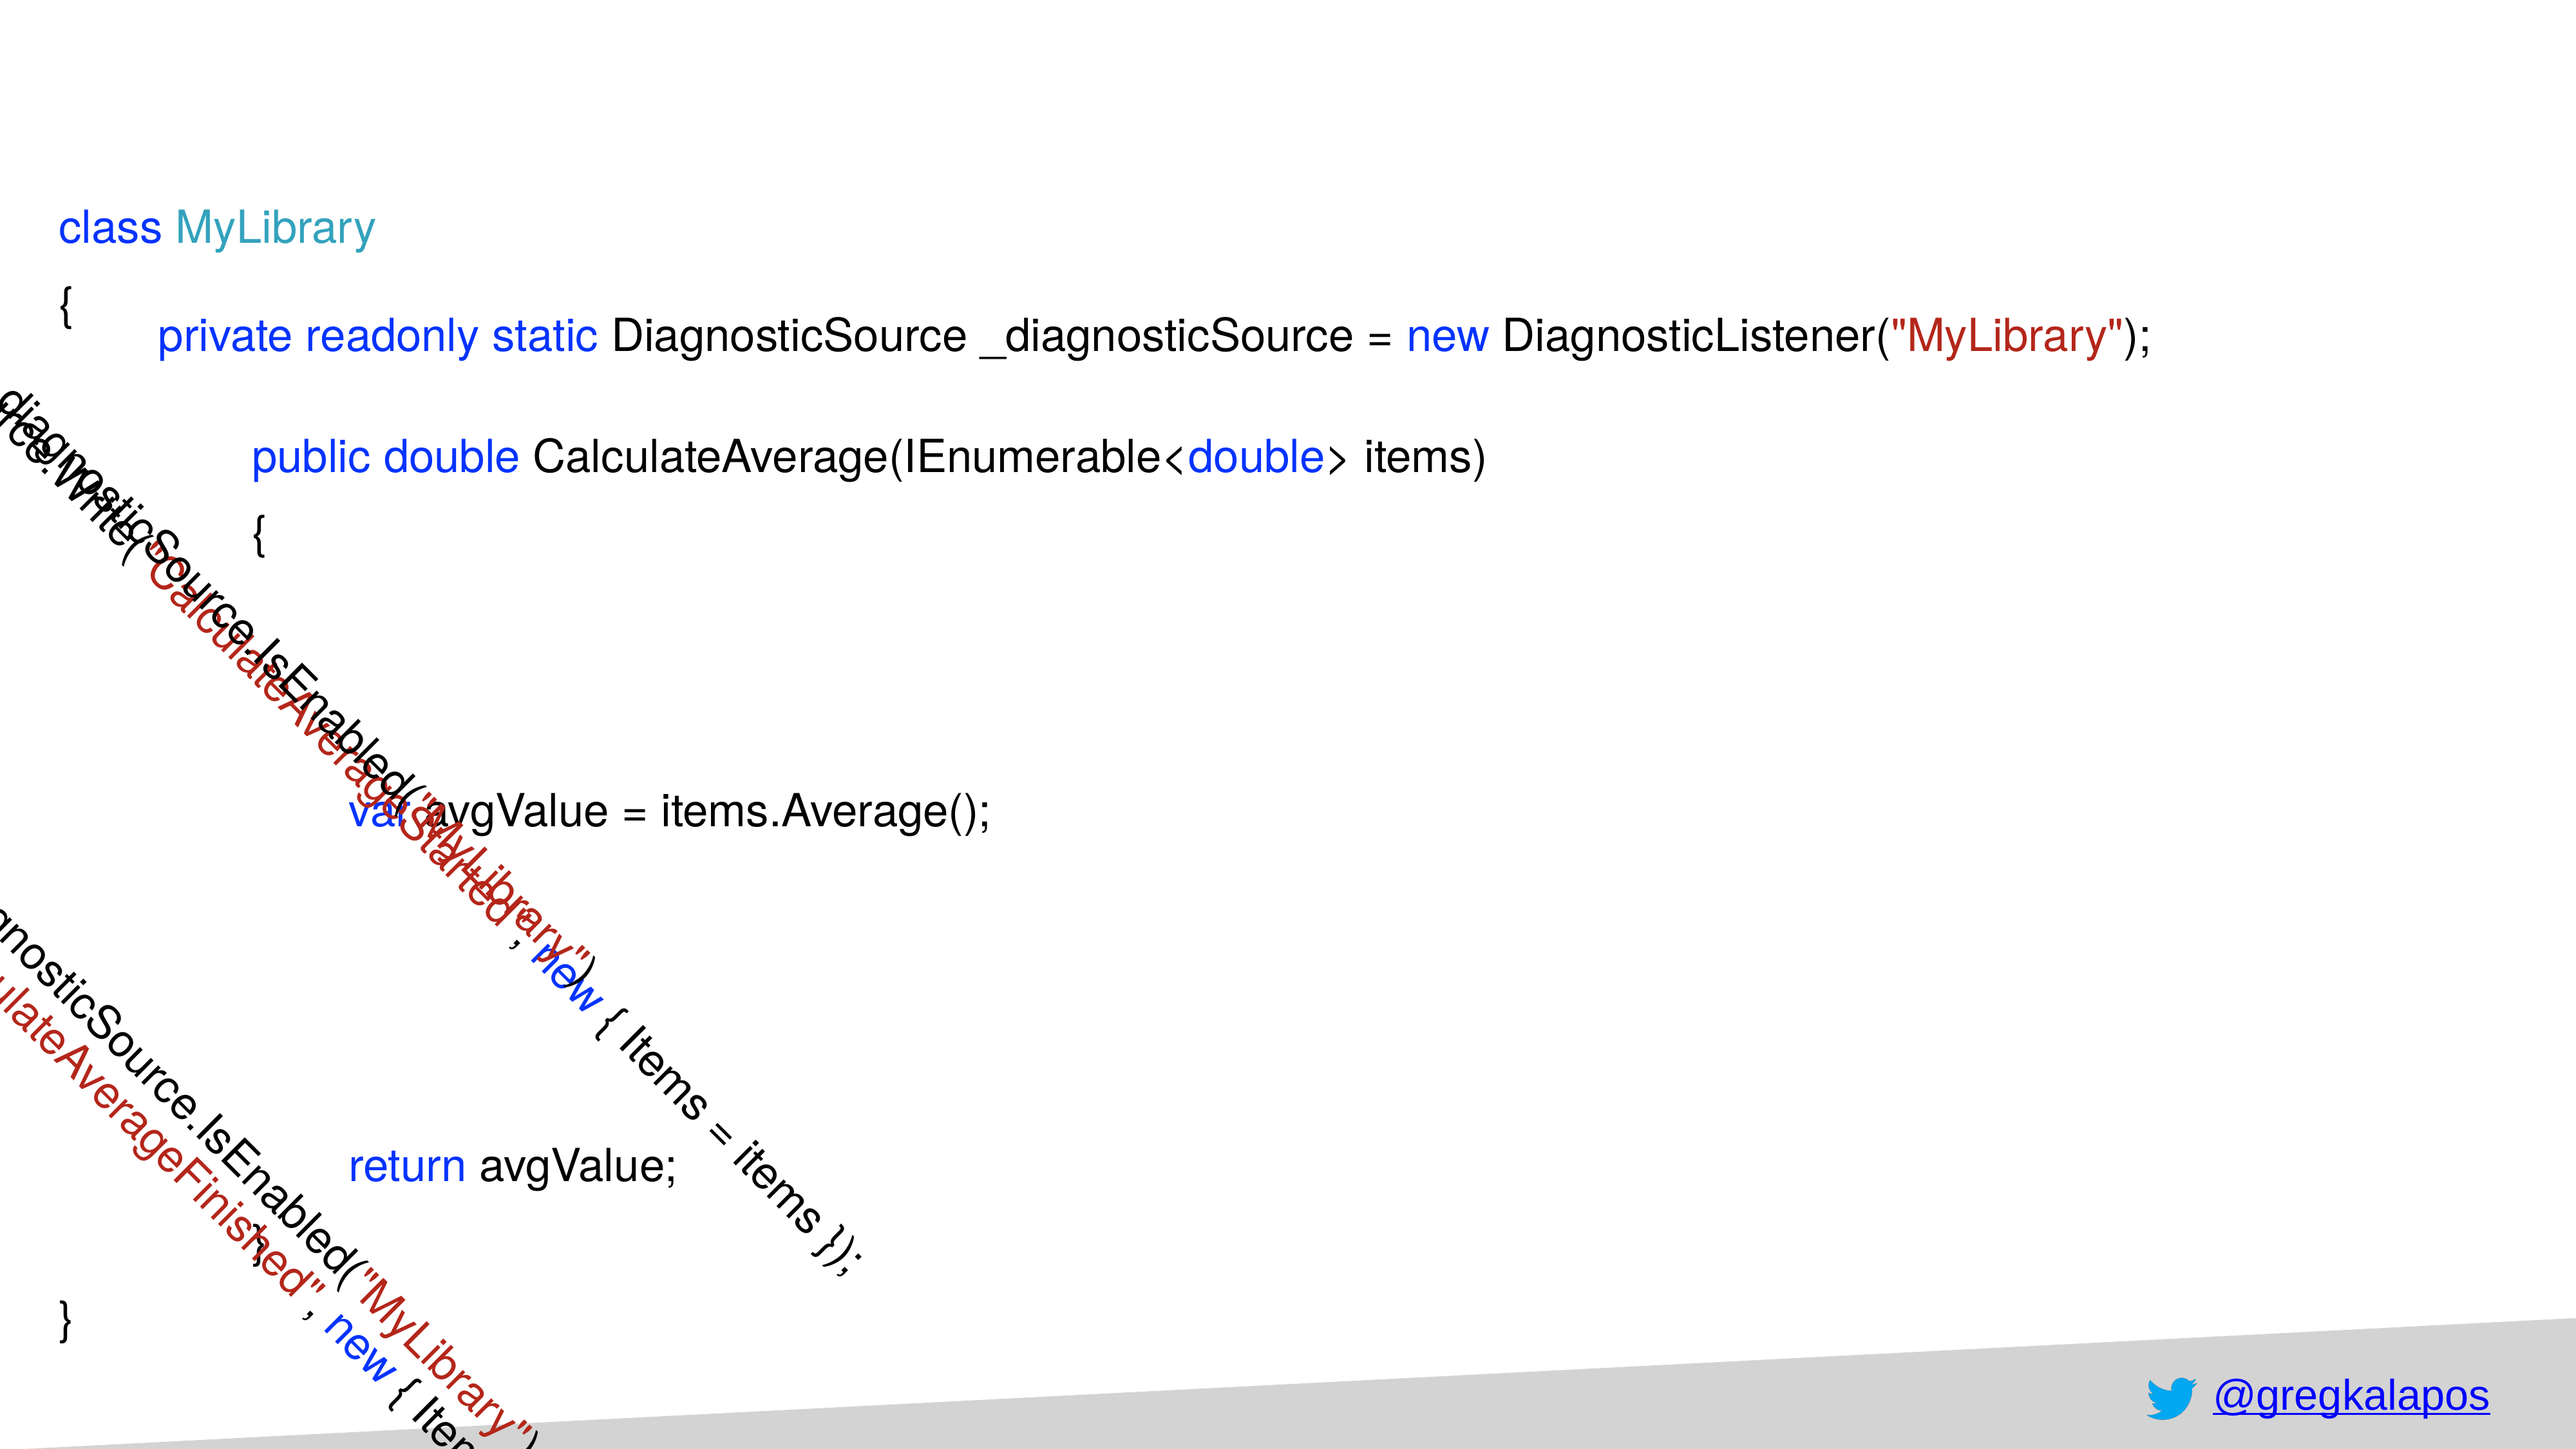

class MyLibrary
{

		public double CalculateAverage(IEnumerable<double> items)
		{

			var avgValue = items.Average();

			return avgValue;
		}
}
private readonly static DiagnosticSource _diagnosticSource = new DiagnosticListener("MyLibrary");
if (_diagnosticSource.IsEnabled("MyLibrary")
			if (_diagnosticSource.IsEnabled("MyLibrary")
_diagnosticSource.Write("CalculateAverageStarted", new { Items = items });
				_diagnosticSource.Write("CalculateAverageFinished", new { Items = items, Result = avgValue });